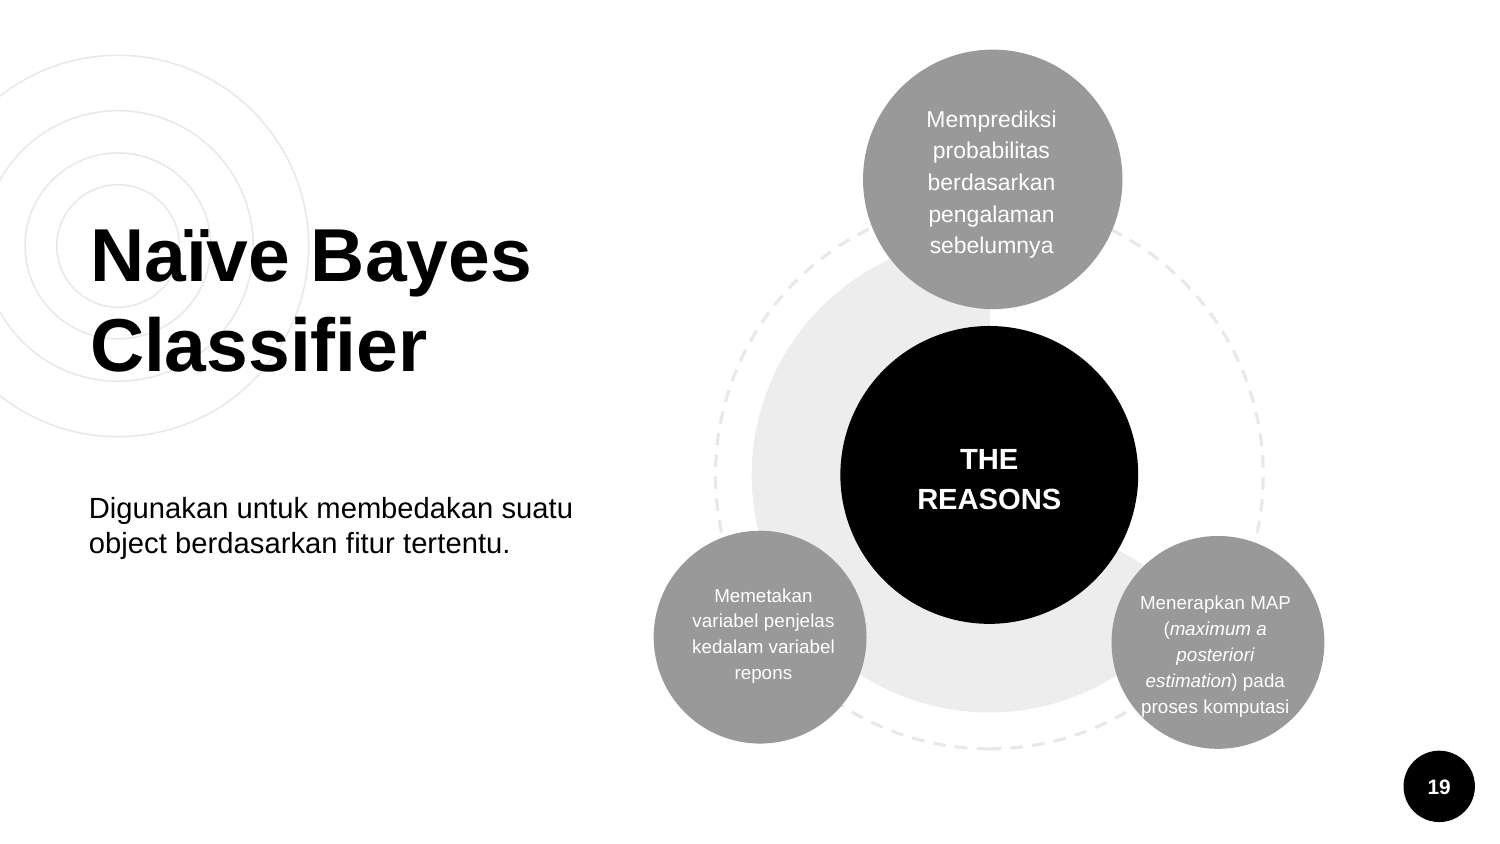

Memprediksi probabilitas berdasarkan pengalaman sebelumnya
# Naïve Bayes Classifier

THE
REASONS
Digunakan untuk membedakan suatu object berdasarkan fitur tertentu.

Memetakan variabel penjelas kedalam variabel repons

Menerapkan MAP (maximum a posteriori estimation) pada proses komputasi
19